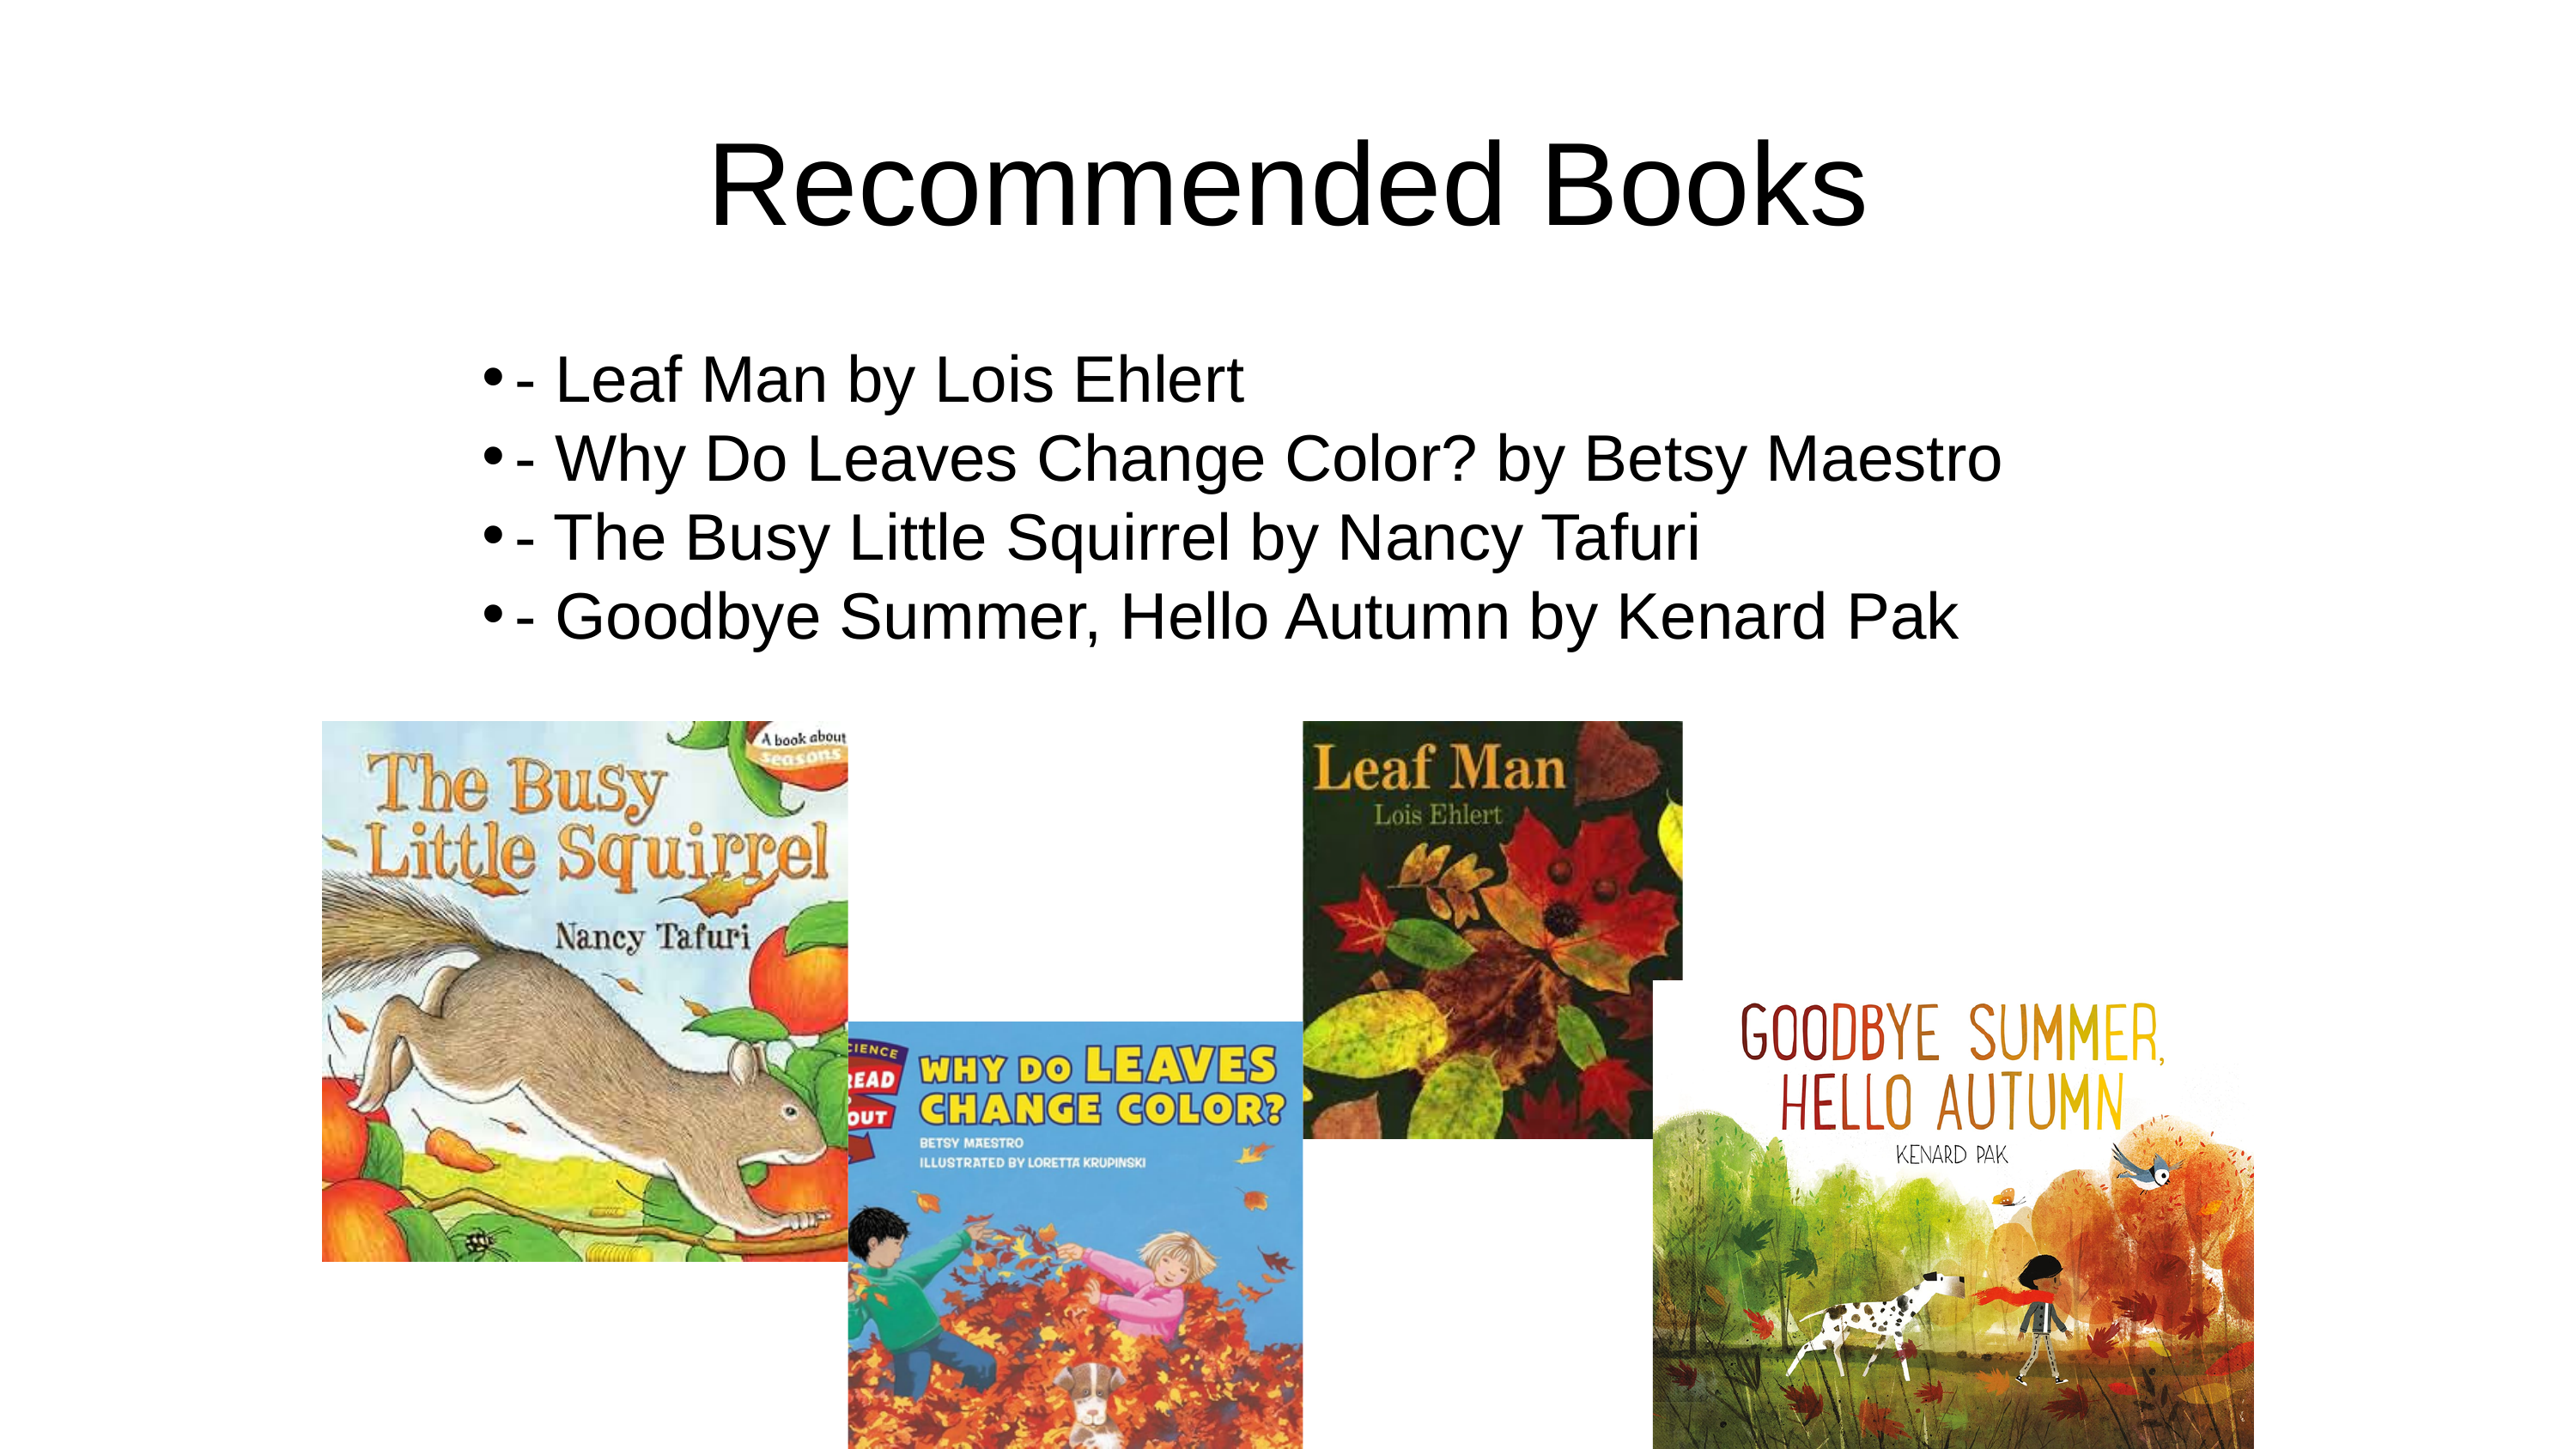

Recommended Books

- Leaf Man by Lois Ehlert
- Why Do Leaves Change Color? by Betsy Maestro
- The Busy Little Squirrel by Nancy Tafuri
- Goodbye Summer, Hello Autumn by Kenard Pak